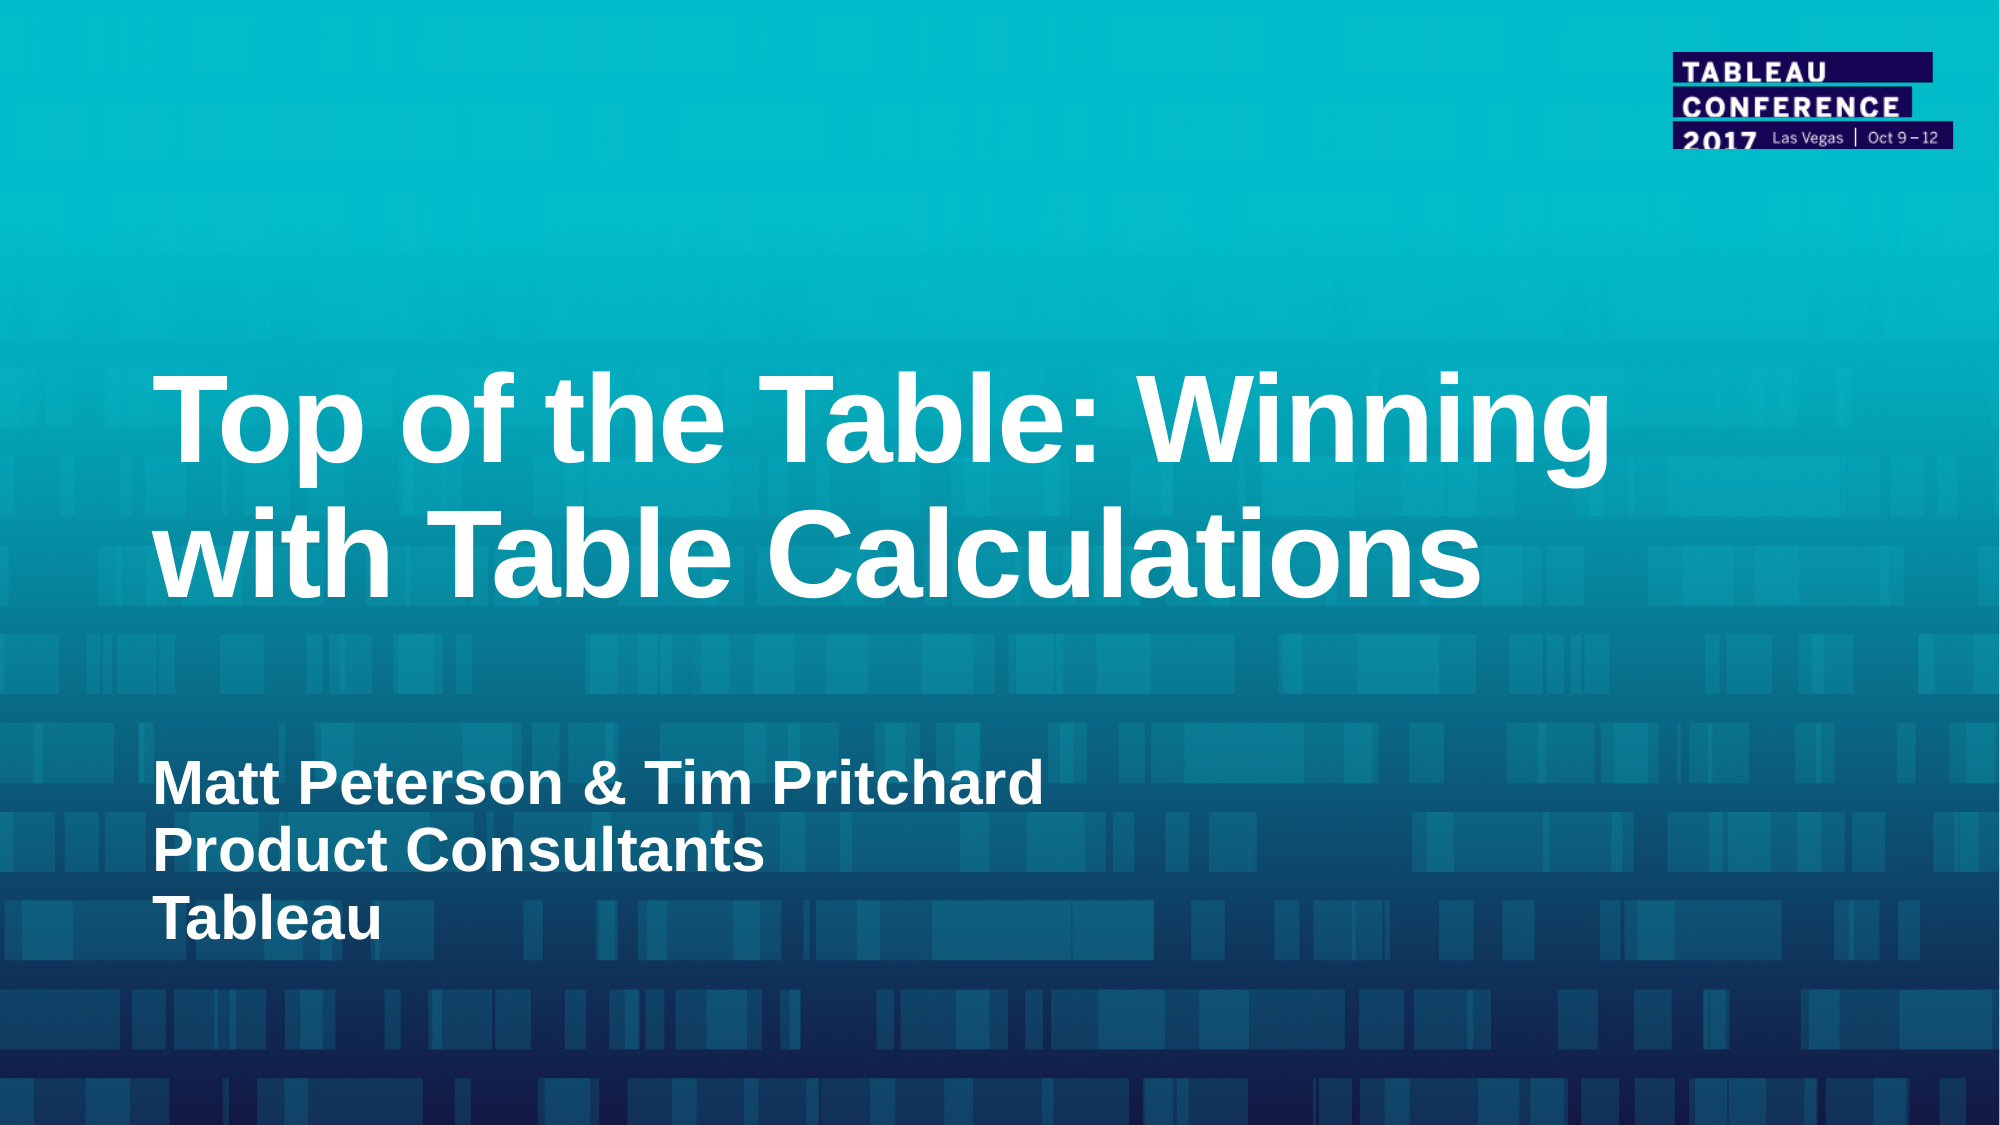

# Top of the Table: Winning with Table Calculations
Matt Peterson & Tim Pritchard
Product Consultants
Tableau